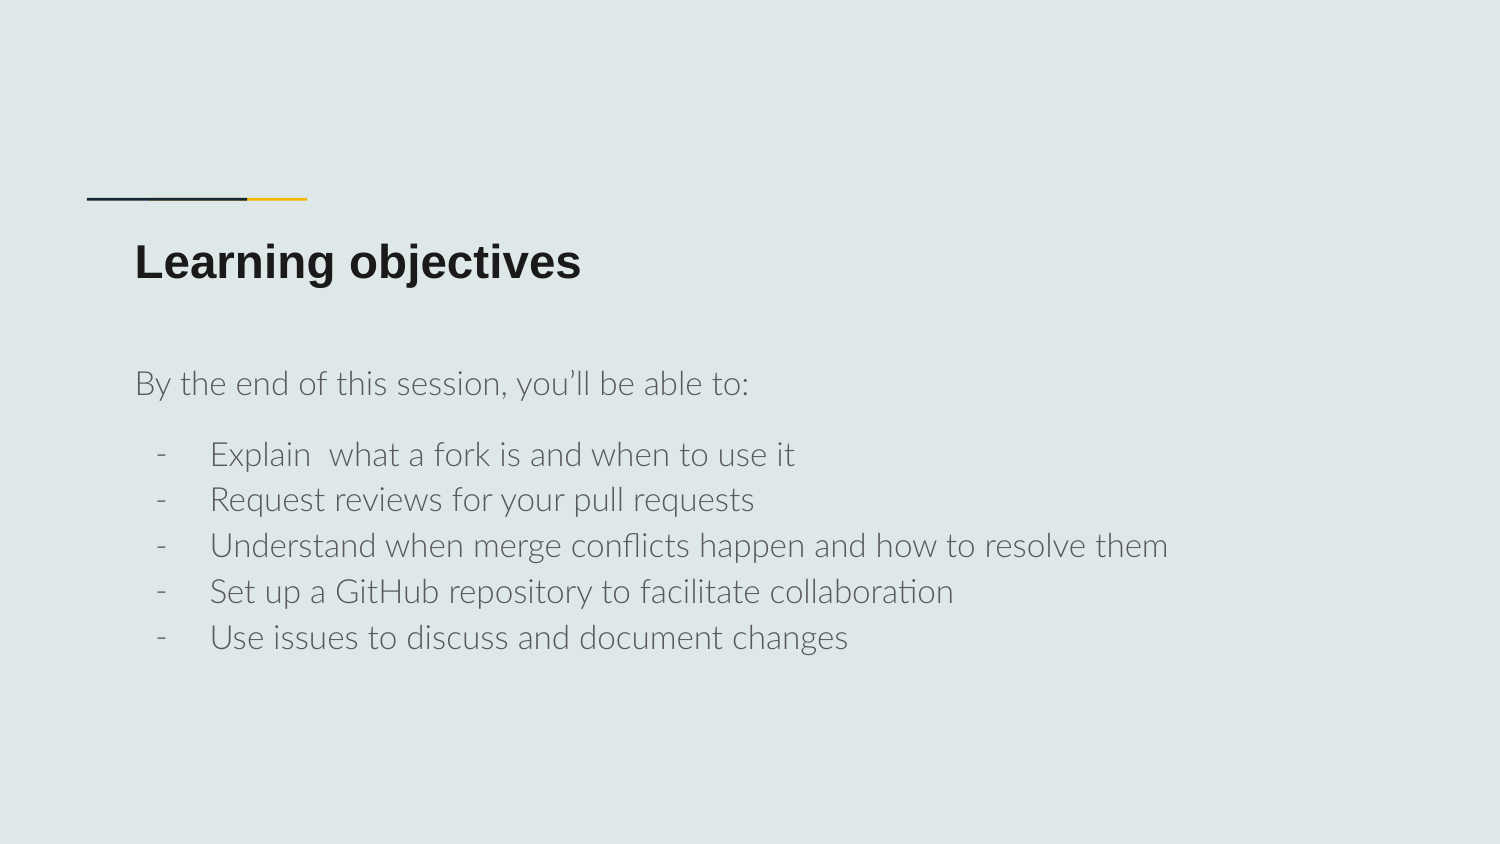

# Learning objectives
By the end of this session, you’ll be able to:
Explain  what a fork is and when to use it
Request reviews for your pull requests
Understand when merge conflicts happen and how to resolve them
Set up a GitHub repository to facilitate collaboration
Use issues to discuss and document changes